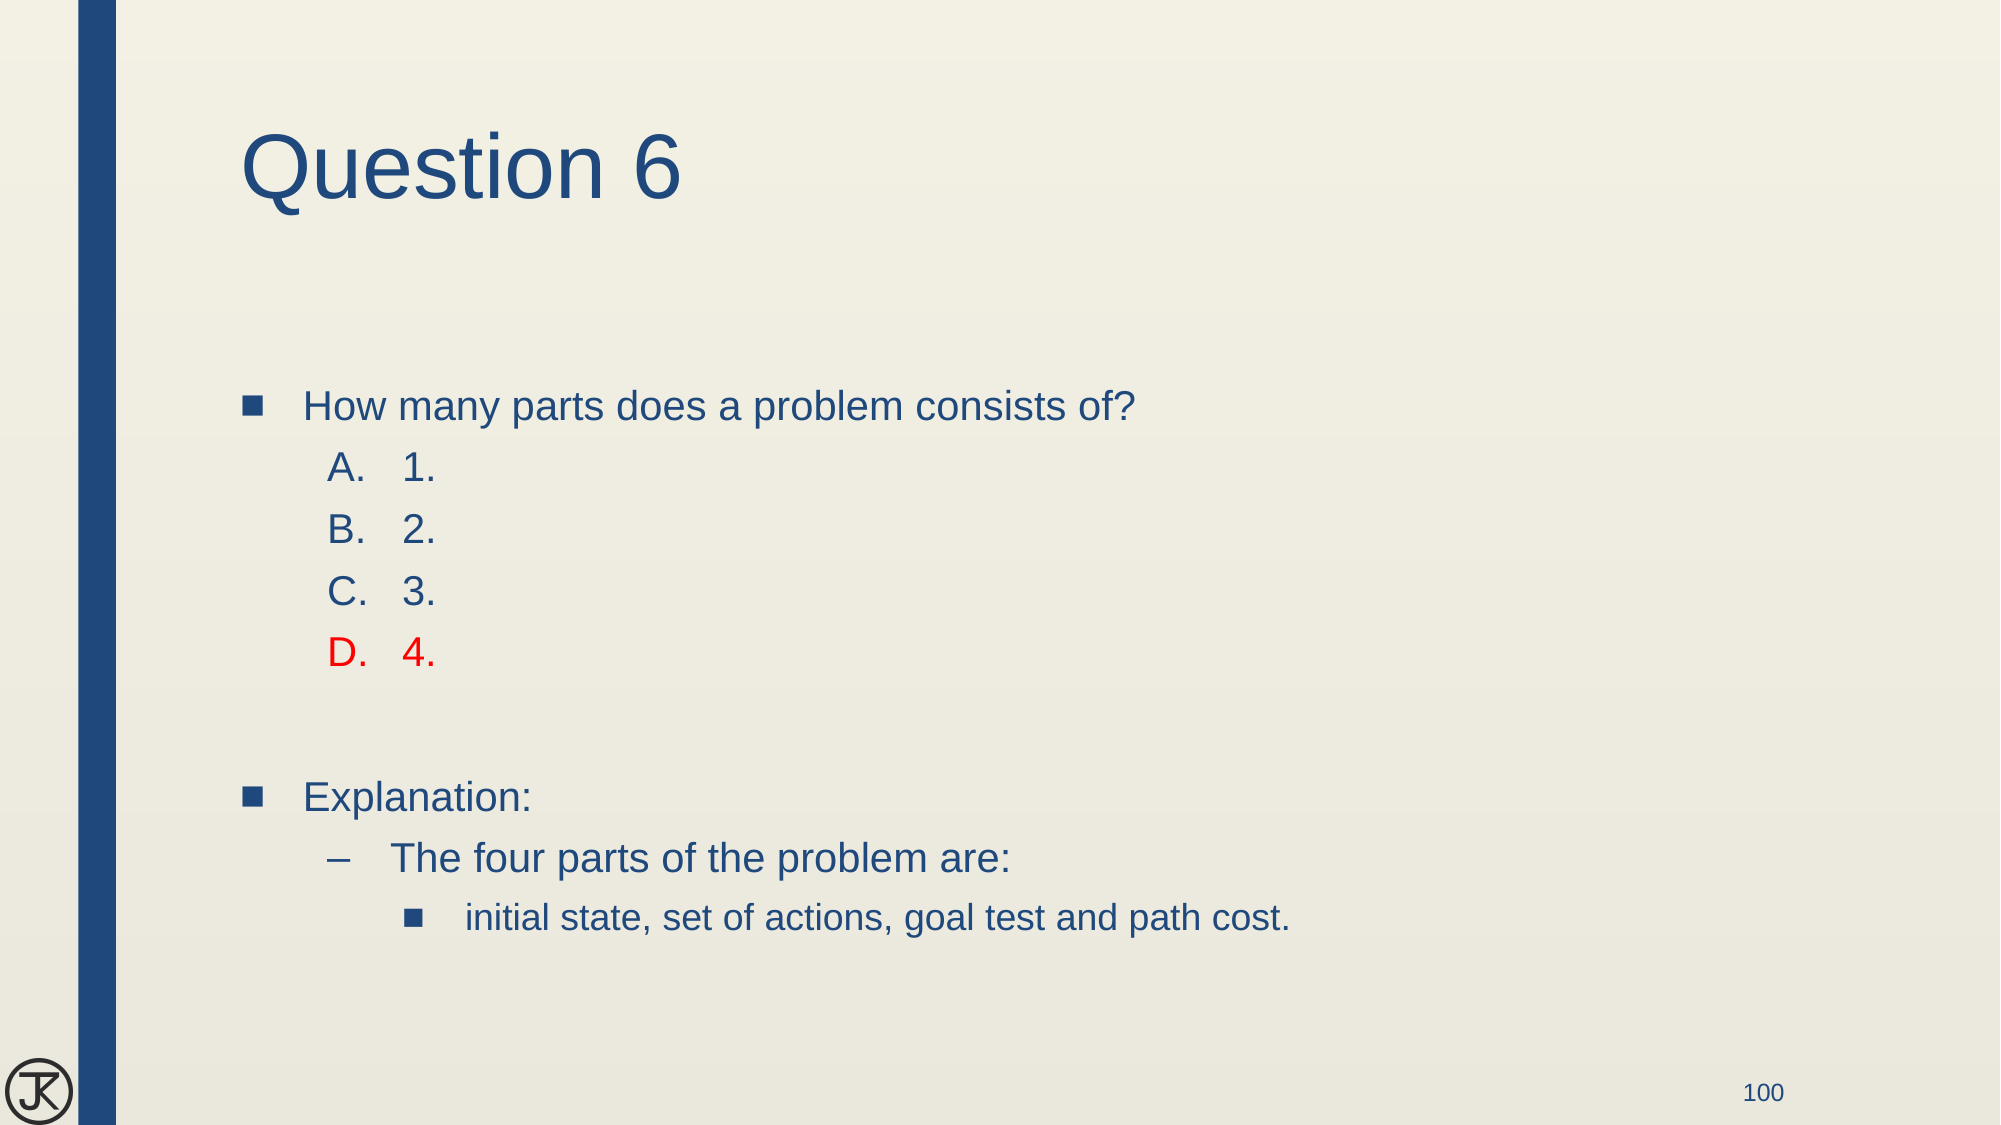

# Question 6
How many parts does a problem consists of?
1.
2.
3.
4.

Explanation:
The four parts of the problem are:
initial state, set of actions, goal test and path cost.
100